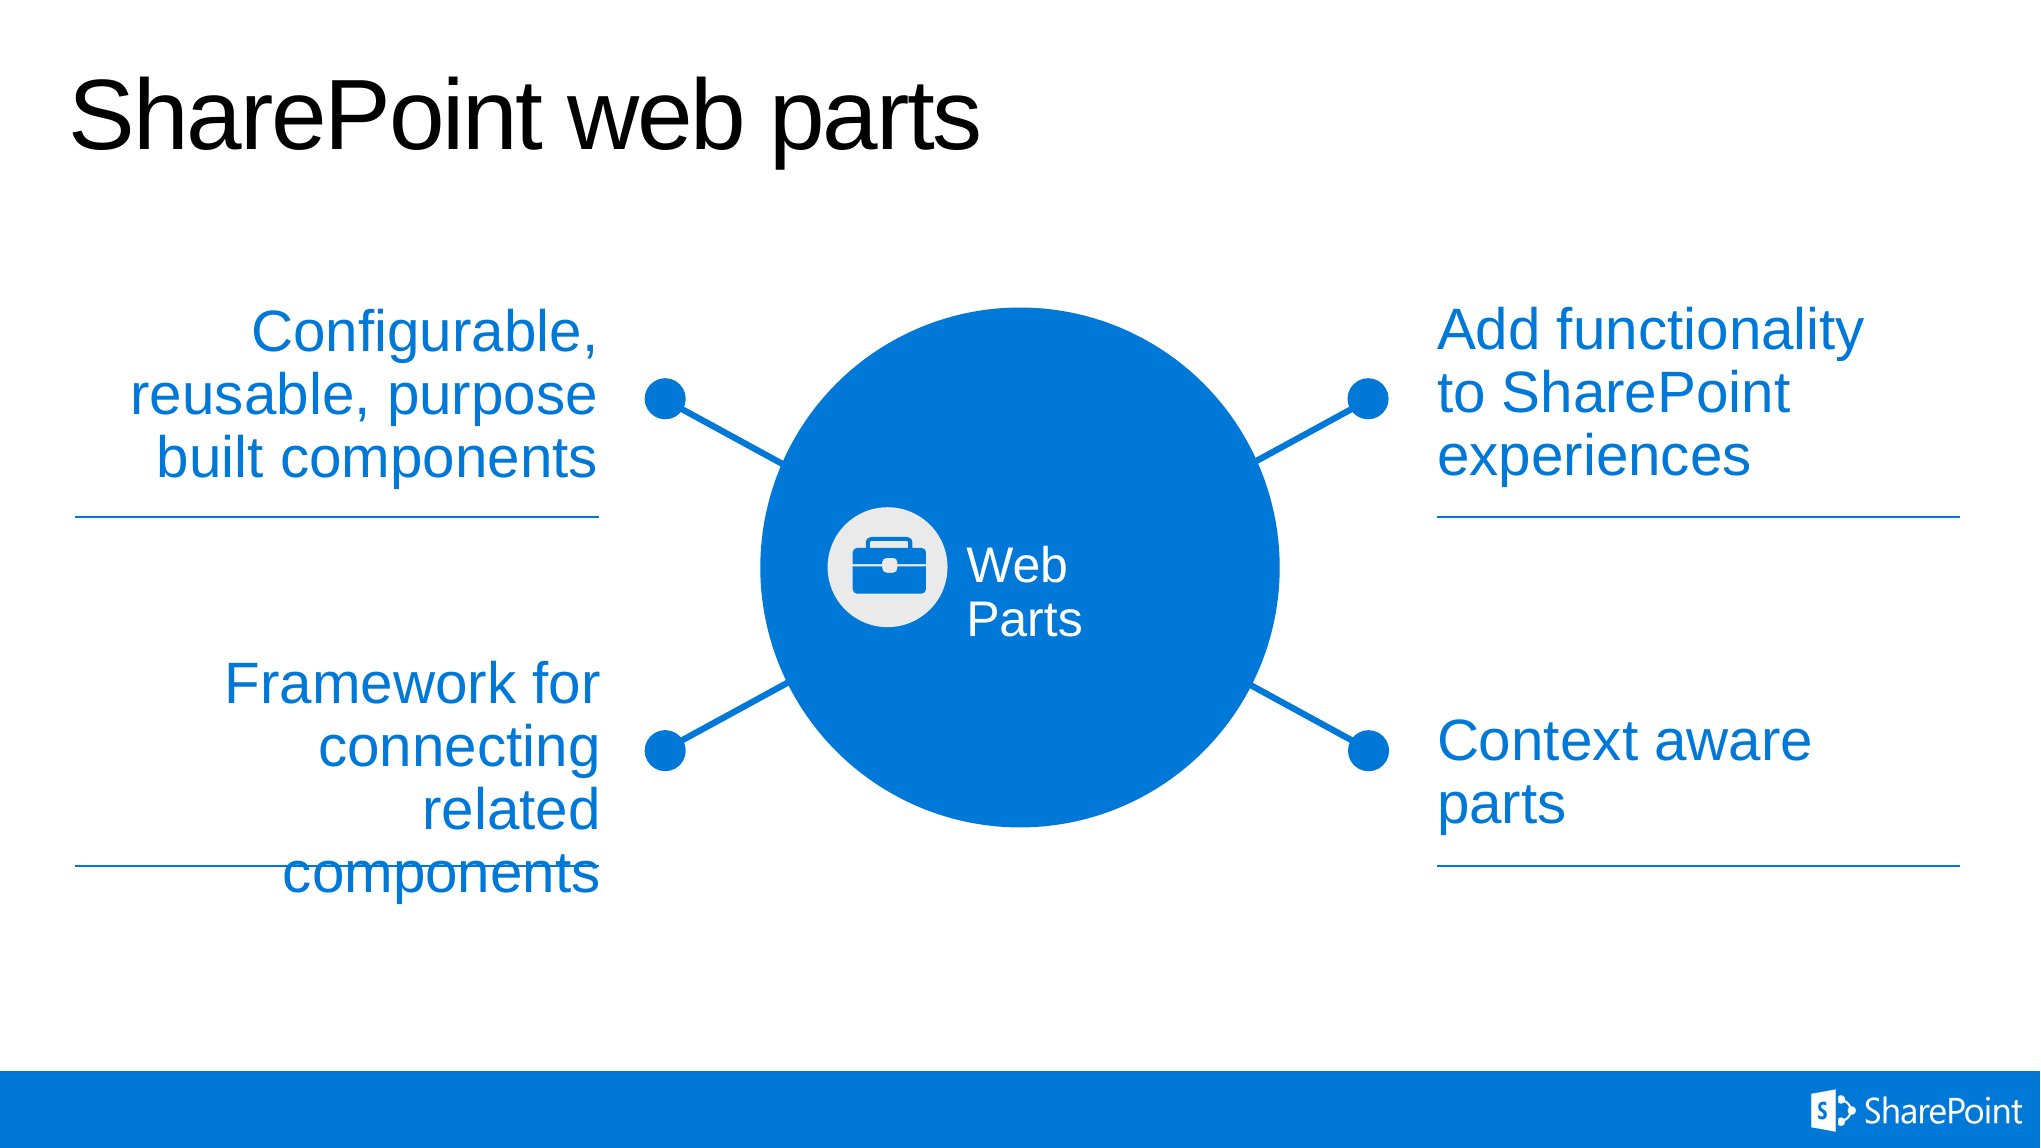

# SharePoint web parts
Add functionality to SharePoint experiences
Configurable, reusable, purpose built components

Web Parts

Framework for connecting related components

Context aware parts